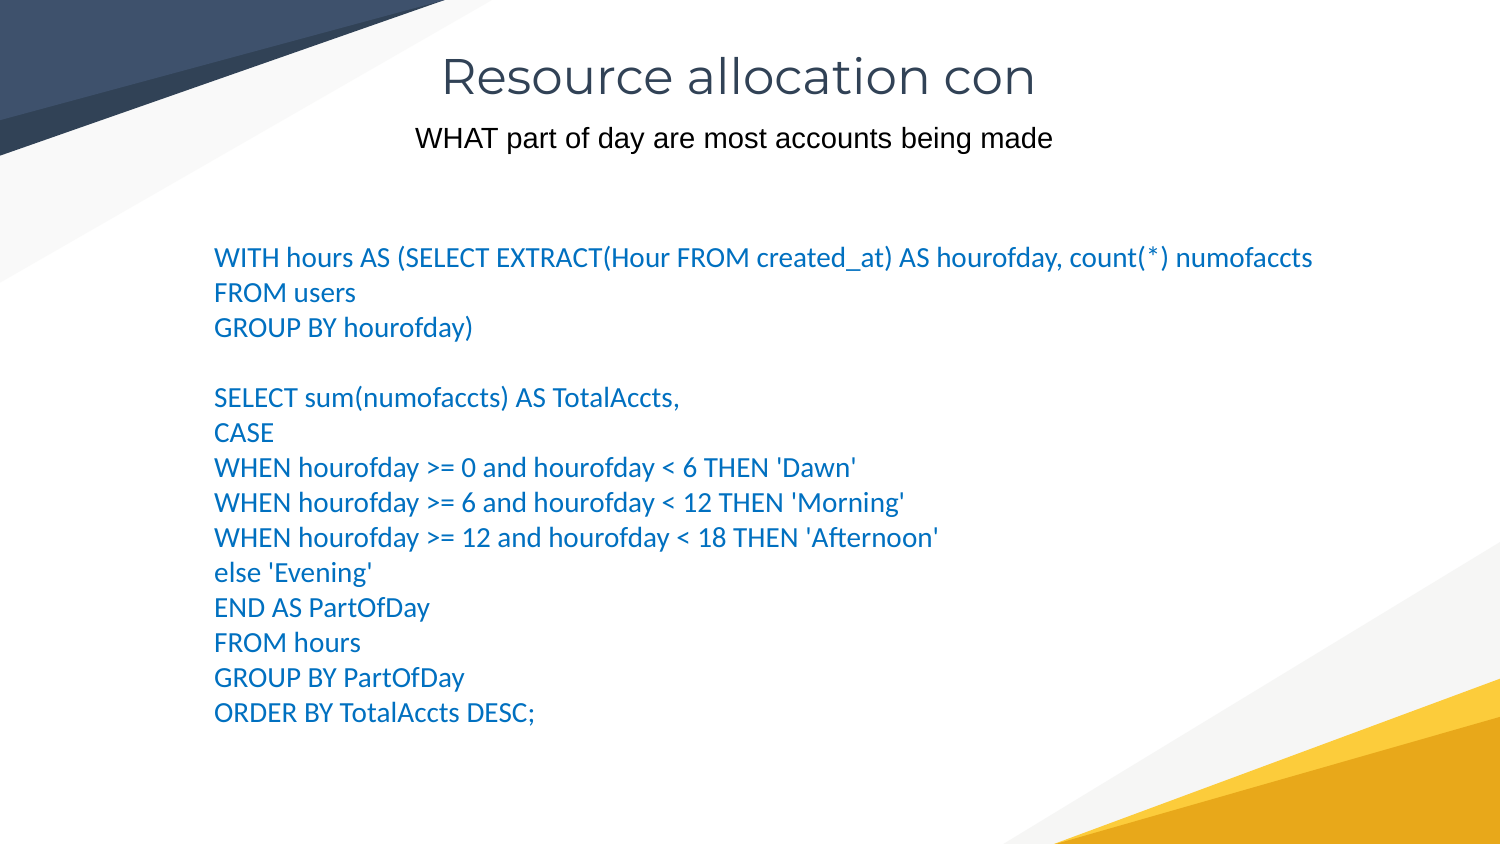

# Resource allocation con
WHAT part of day are most accounts being made
WITH hours AS (SELECT EXTRACT(Hour FROM created_at) AS hourofday, count(*) numofaccts
FROM users
GROUP BY hourofday)
SELECT sum(numofaccts) AS TotalAccts,
CASE
WHEN hourofday >= 0 and hourofday < 6 THEN 'Dawn'
WHEN hourofday >= 6 and hourofday < 12 THEN 'Morning'
WHEN hourofday >= 12 and hourofday < 18 THEN 'Afternoon'
else 'Evening'
END AS PartOfDay
FROM hours
GROUP BY PartOfDay
ORDER BY TotalAccts DESC;